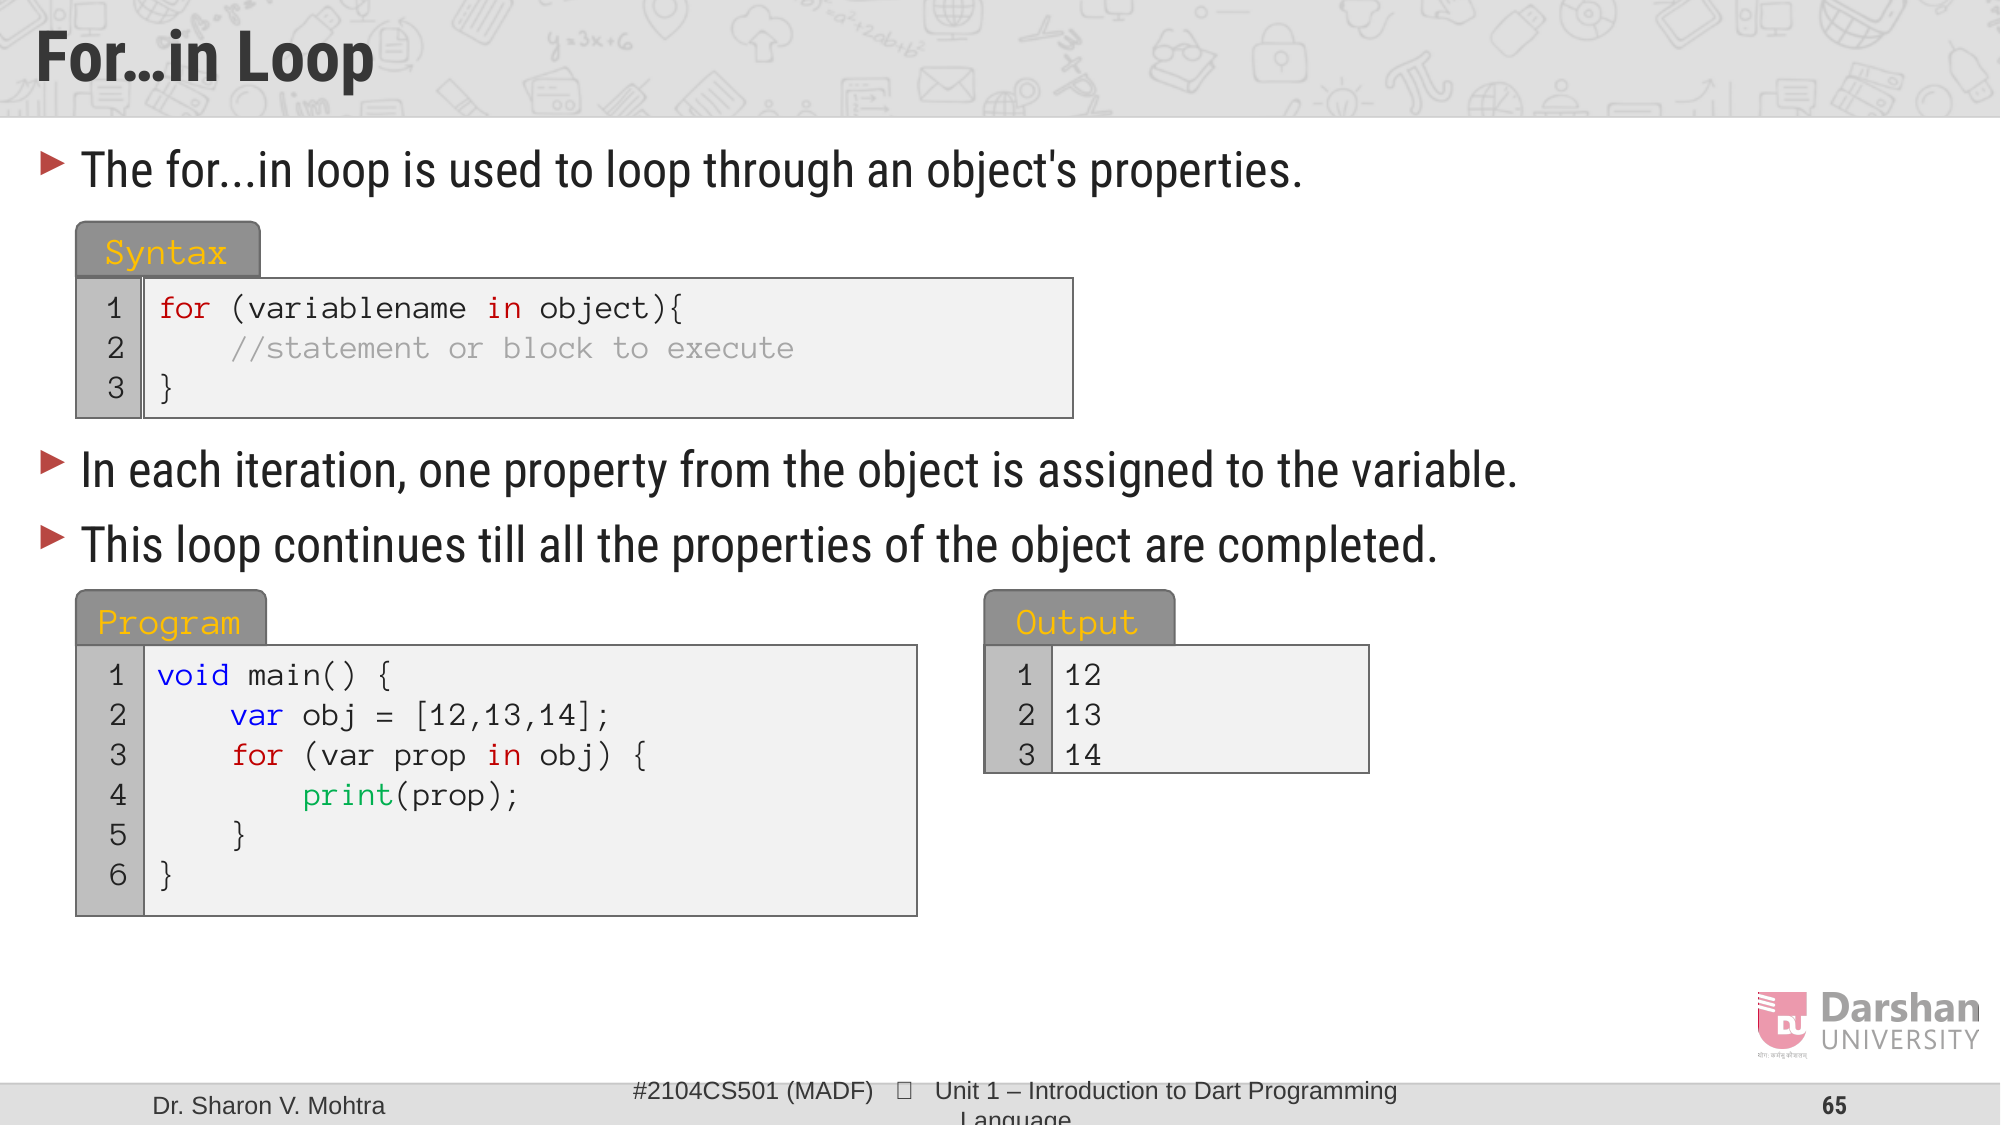

# For…in Loop
The for...in loop is used to loop through an object's properties.

In each iteration, one property from the object is assigned to the variable.
This loop continues till all the properties of the object are completed.
Syntax
1
2
3
for (variablename in object){
    //statement or block to execute
}
Program
1
2
3
4
5
6
void main() {
    var obj = [12,13,14];
    for (var prop in obj) {
        print(prop);
    }
}
Output
1
2
3
12
13
14